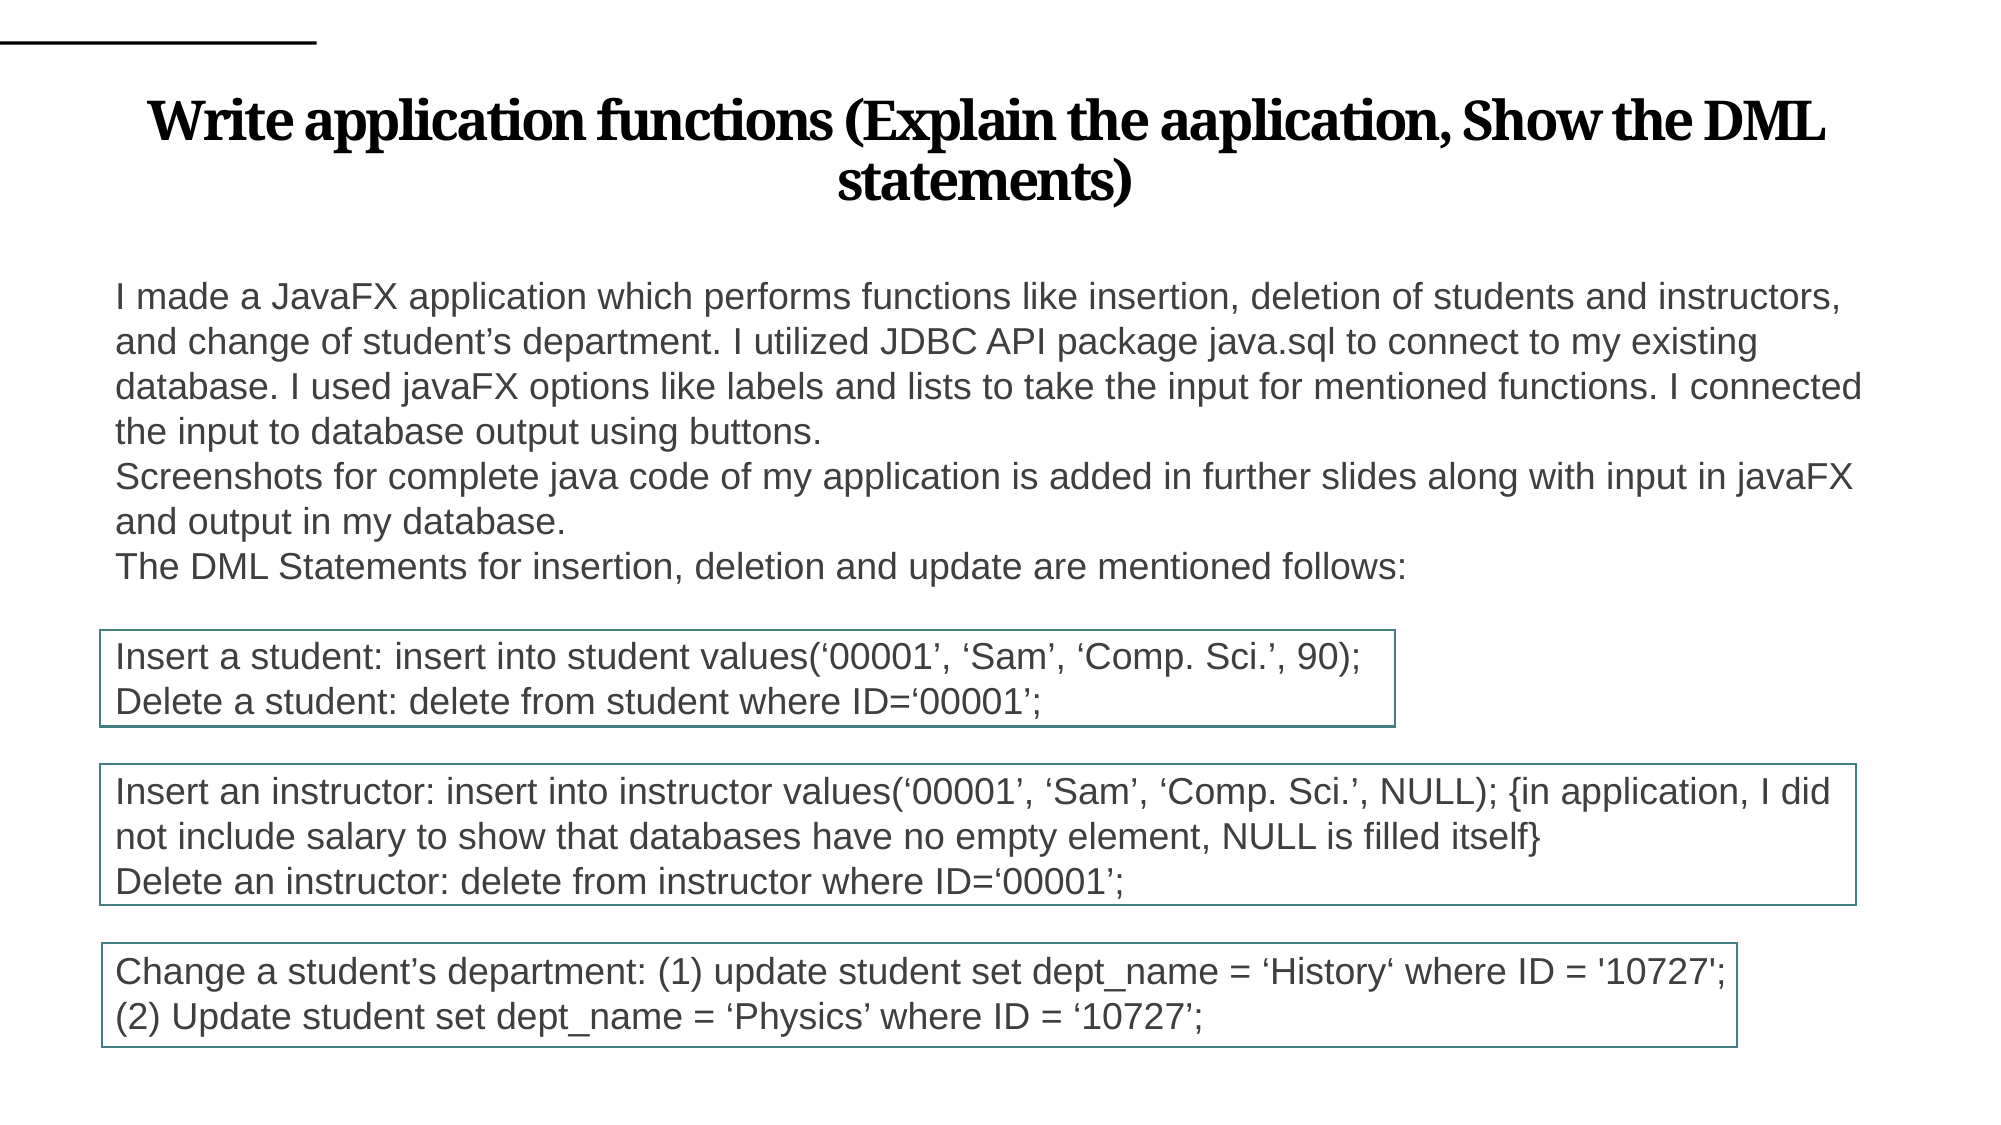

# Write application functions (Explain the aaplication, Show the DML statements)
I made a JavaFX application which performs functions like insertion, deletion of students and instructors, and change of student’s department. I utilized JDBC API package java.sql to connect to my existing database. I used javaFX options like labels and lists to take the input for mentioned functions. I connected the input to database output using buttons.
Screenshots for complete java code of my application is added in further slides along with input in javaFX and output in my database.
The DML Statements for insertion, deletion and update are mentioned follows:

Insert a student: insert into student values(‘00001’, ‘Sam’, ‘Comp. Sci.’, 90);
Delete a student: delete from student where ID=‘00001’;
Insert an instructor: insert into instructor values(‘00001’, ‘Sam’, ‘Comp. Sci.’, NULL); {in application, I did not include salary to show that databases have no empty element, NULL is filled itself}
Delete an instructor: delete from instructor where ID=‘00001’;

Change a student’s department: (1) update student set dept_name = ‘History‘ where ID = '10727';
(2) Update student set dept_name = ‘Physics’ where ID = ‘10727’;